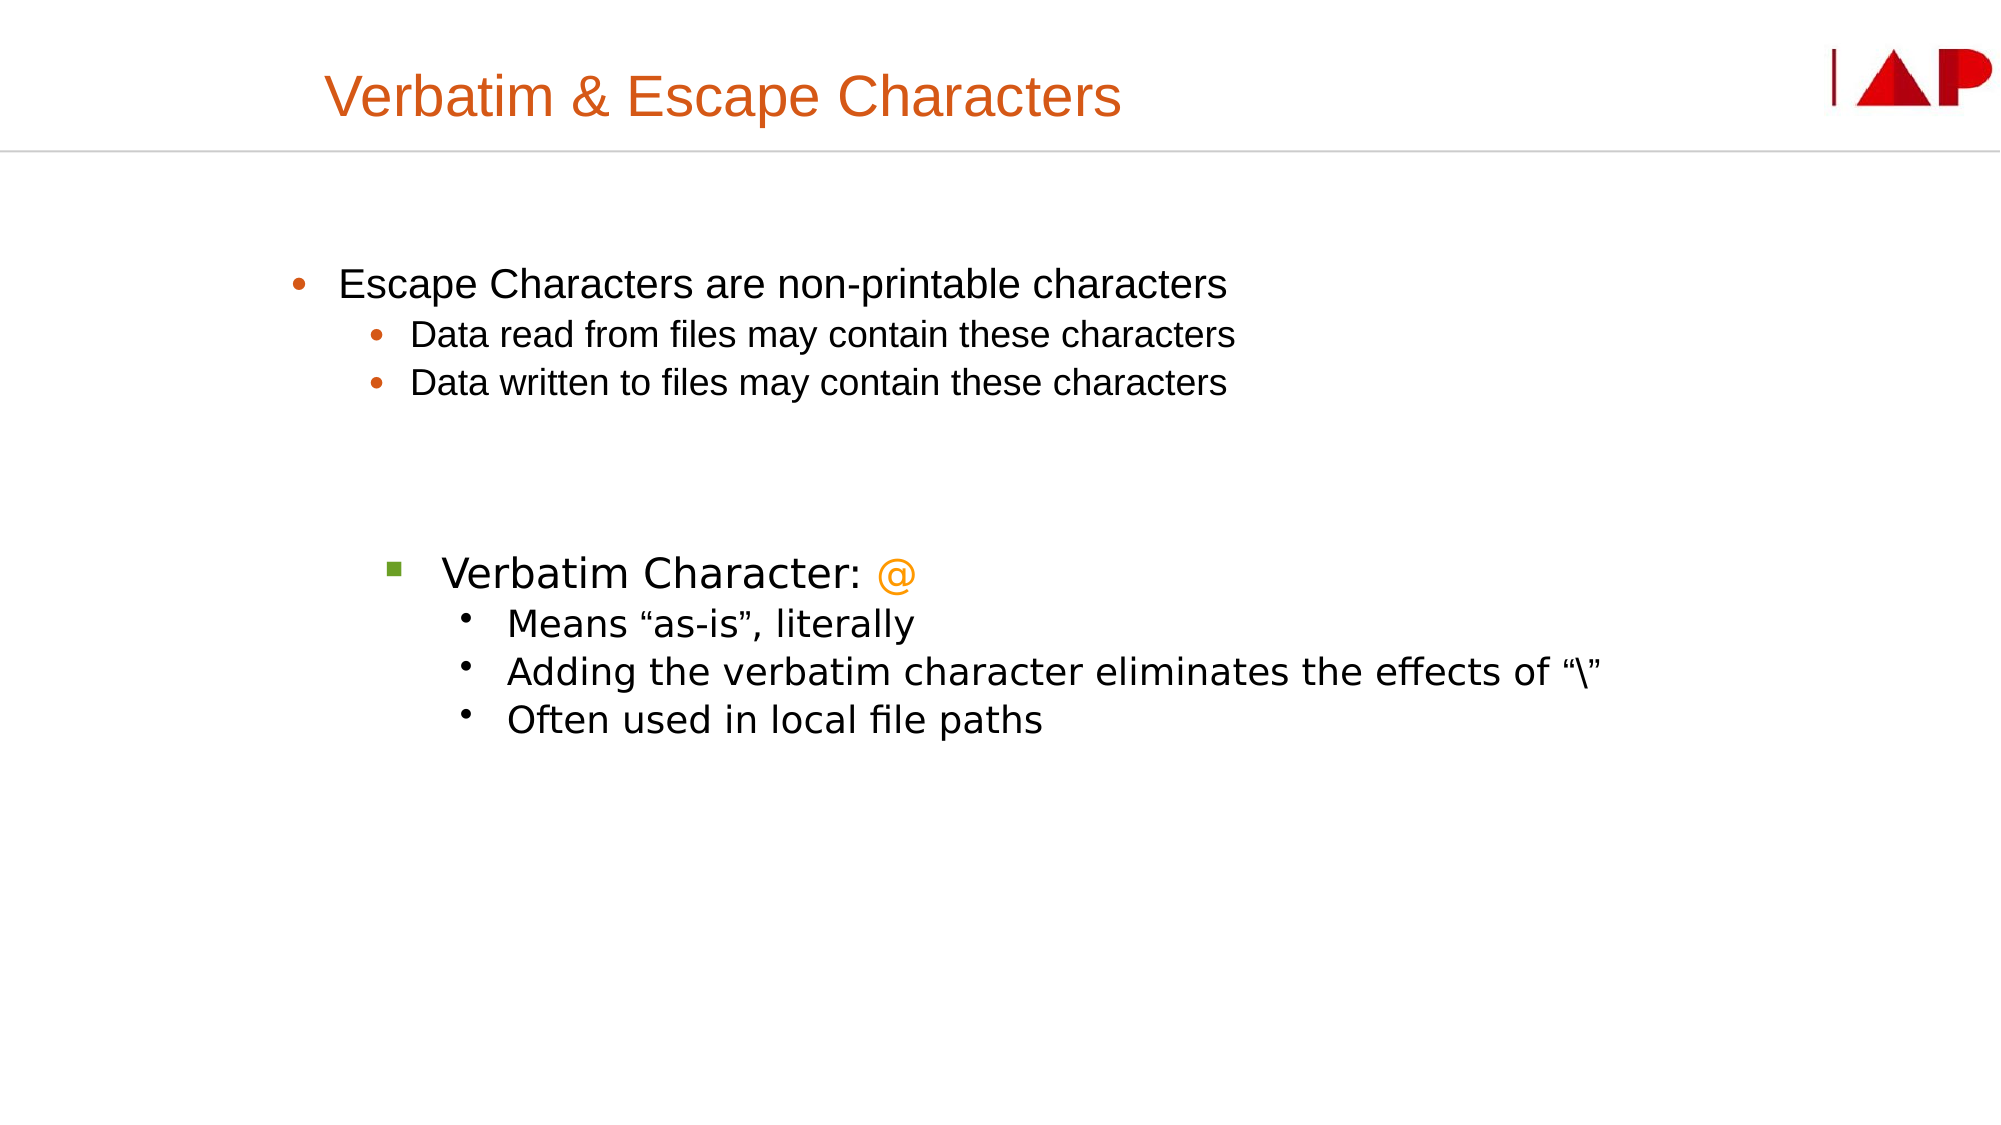

# Verbatim & Escape Characters
Escape Characters are non-printable characters
Data read from files may contain these characters
Data written to files may contain these characters
Verbatim Character: @
Means “as-is”, literally
Adding the verbatim character eliminates the effects of “\”
Often used in local file paths